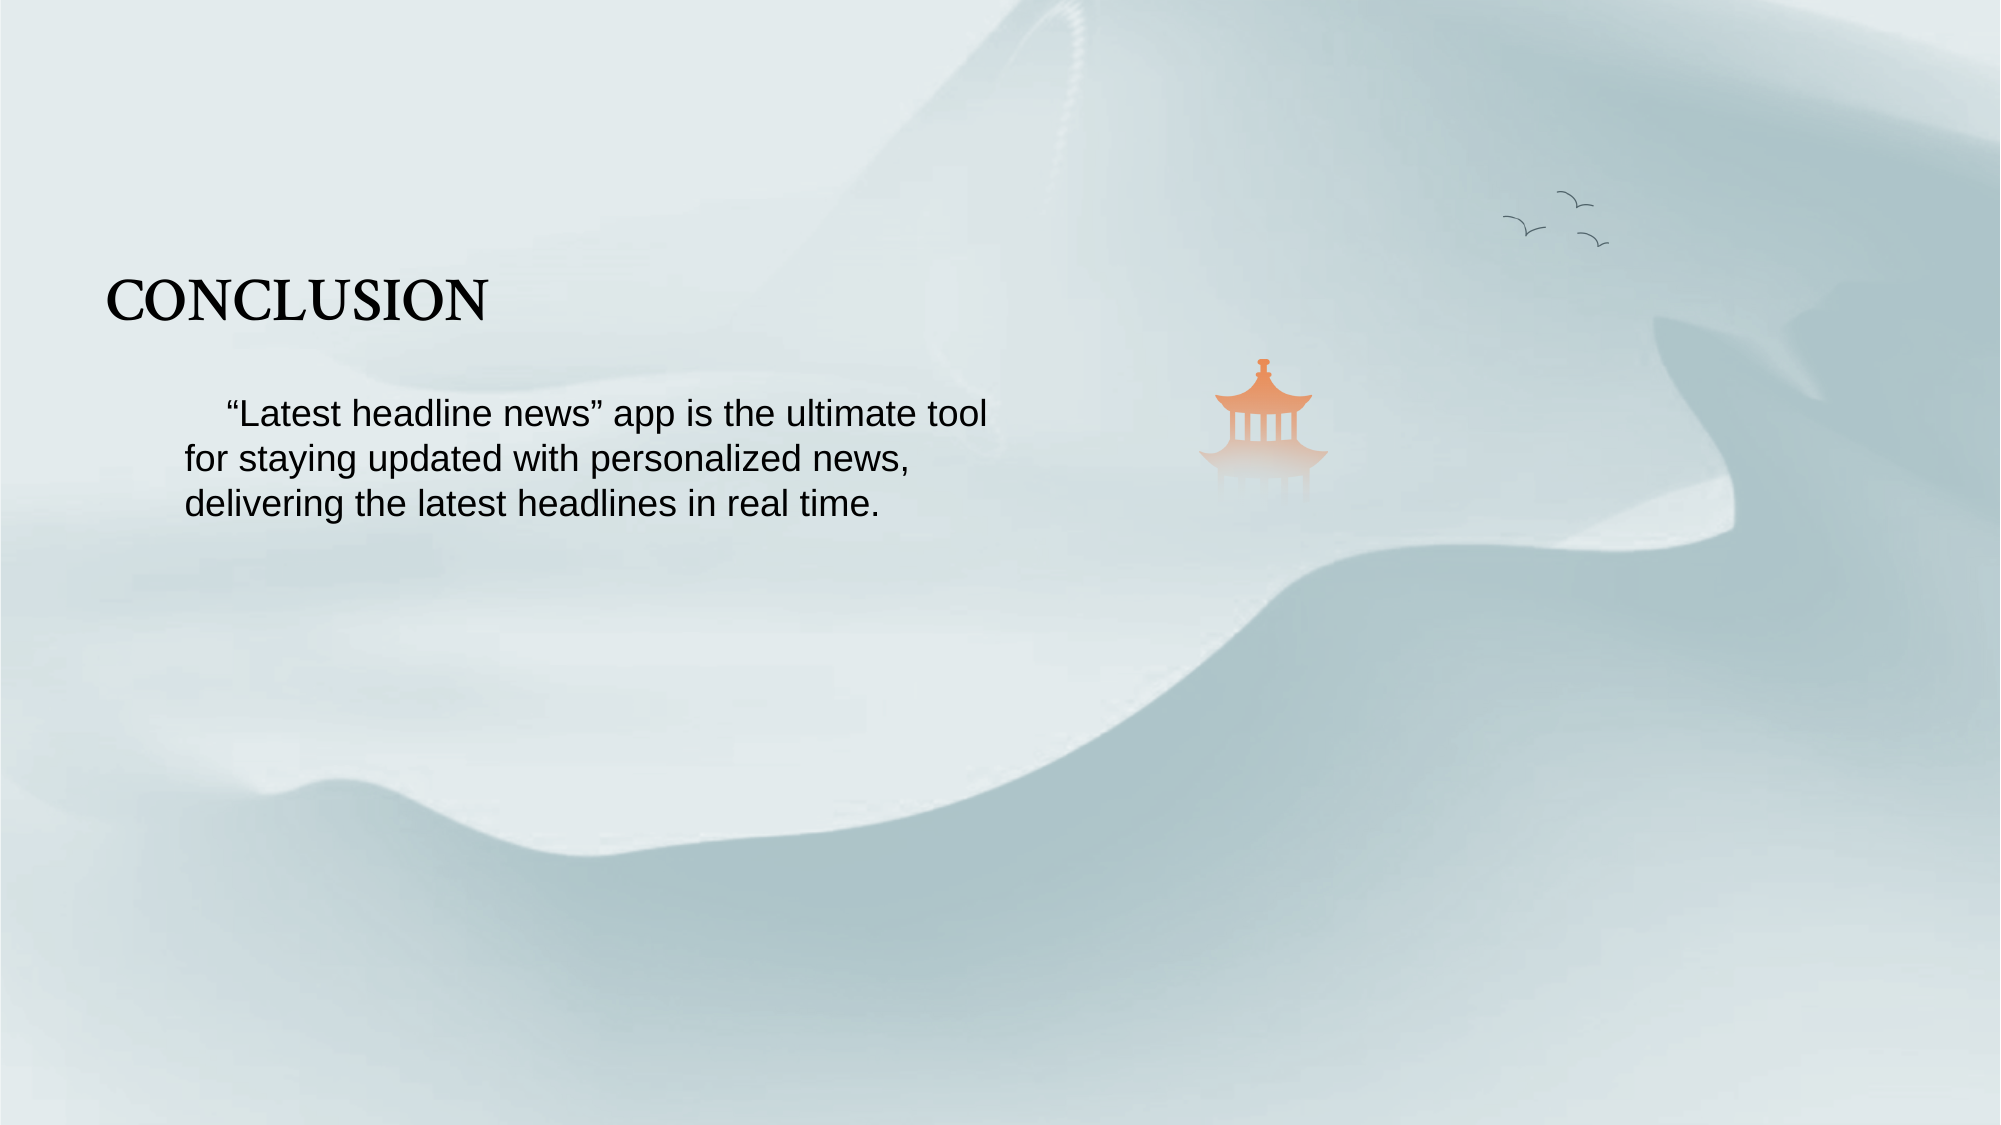

CONCLUSION
    “Latest headline news” app is the ultimate tool for staying updated with personalized news, delivering the latest headlines in real time.